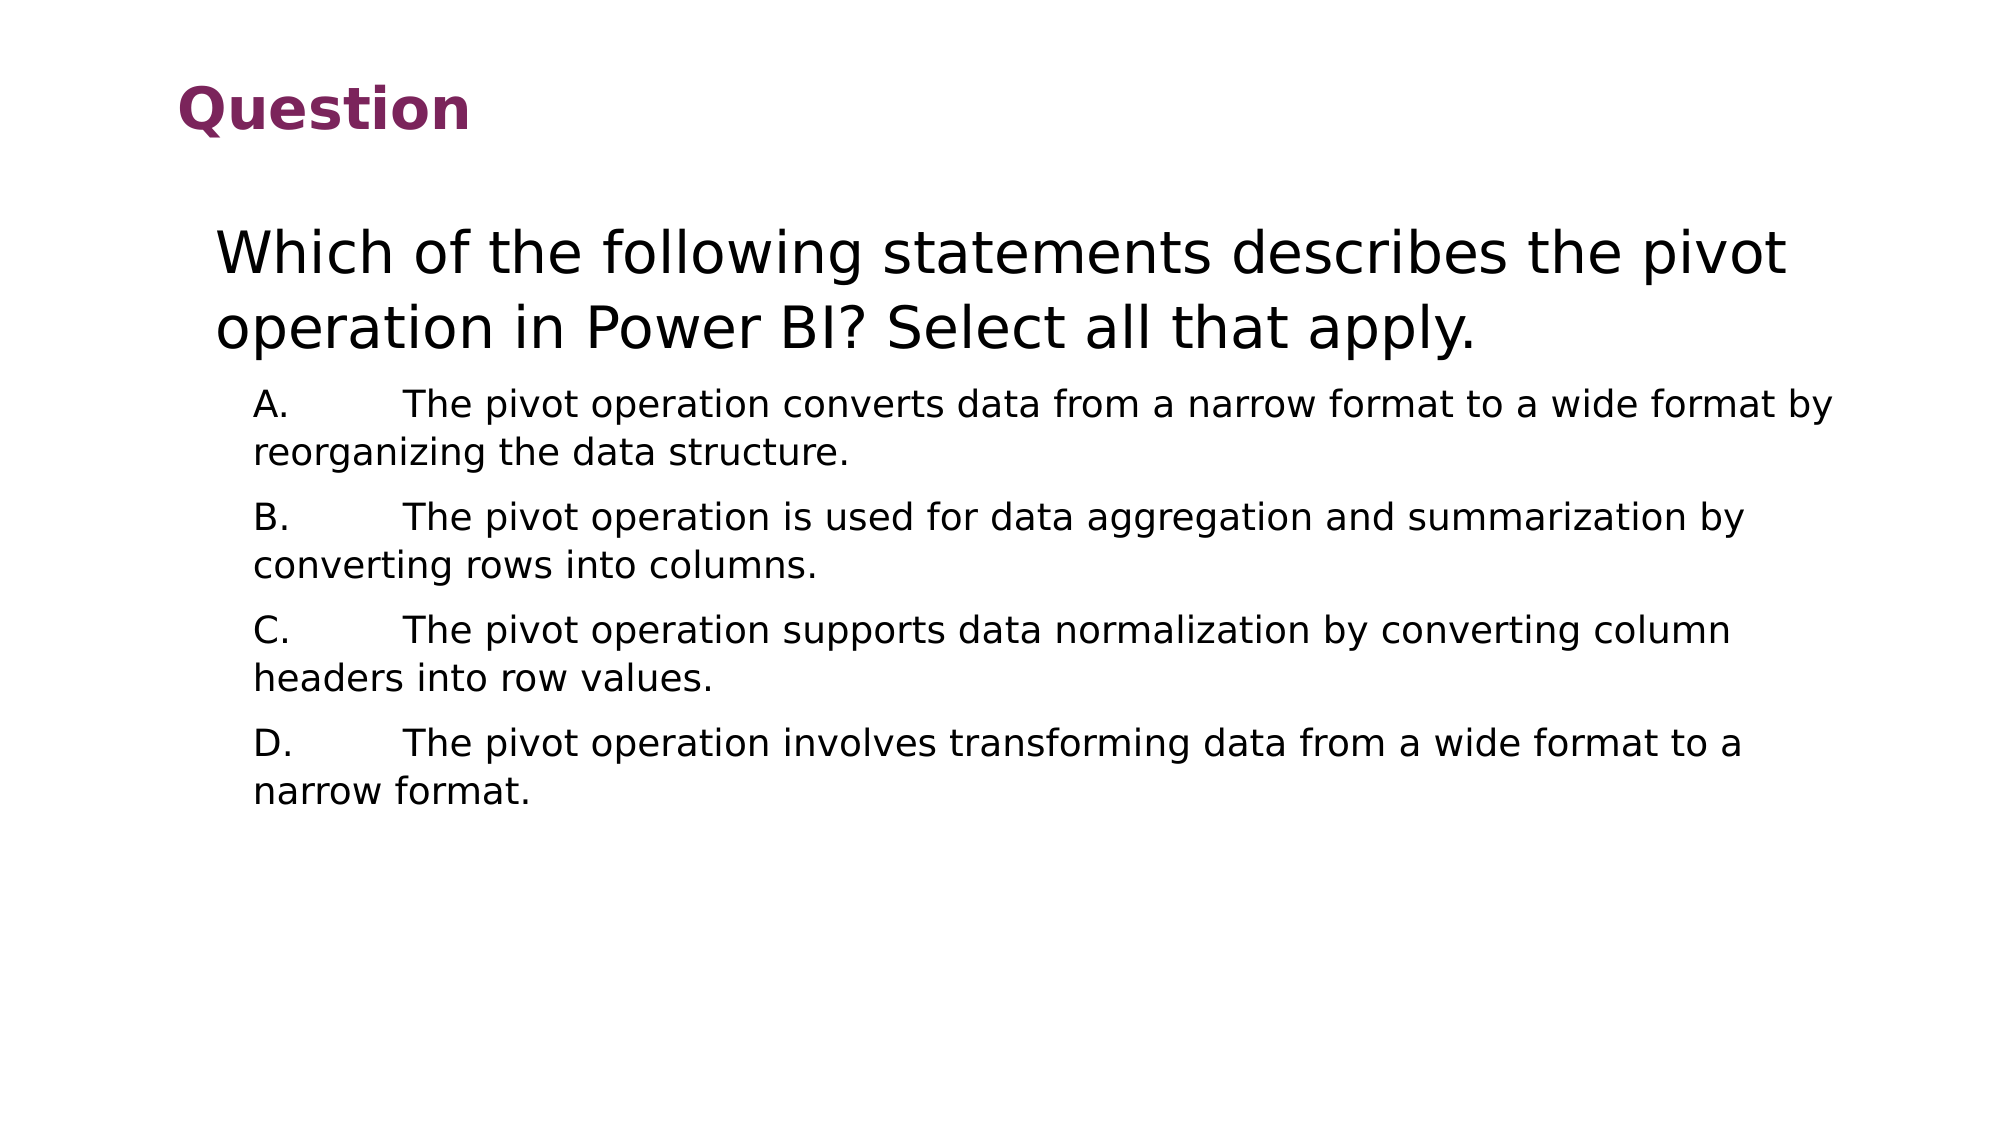

Question
Which of the following statements describes the pivot operation in Power BI? Select all that apply.
A.	The pivot operation converts data from a narrow format to a wide format by reorganizing the data structure.
B.	The pivot operation is used for data aggregation and summarization by converting rows into columns.
C.	The pivot operation supports data normalization by converting column headers into row values.
D.	The pivot operation involves transforming data from a wide format to a narrow format.